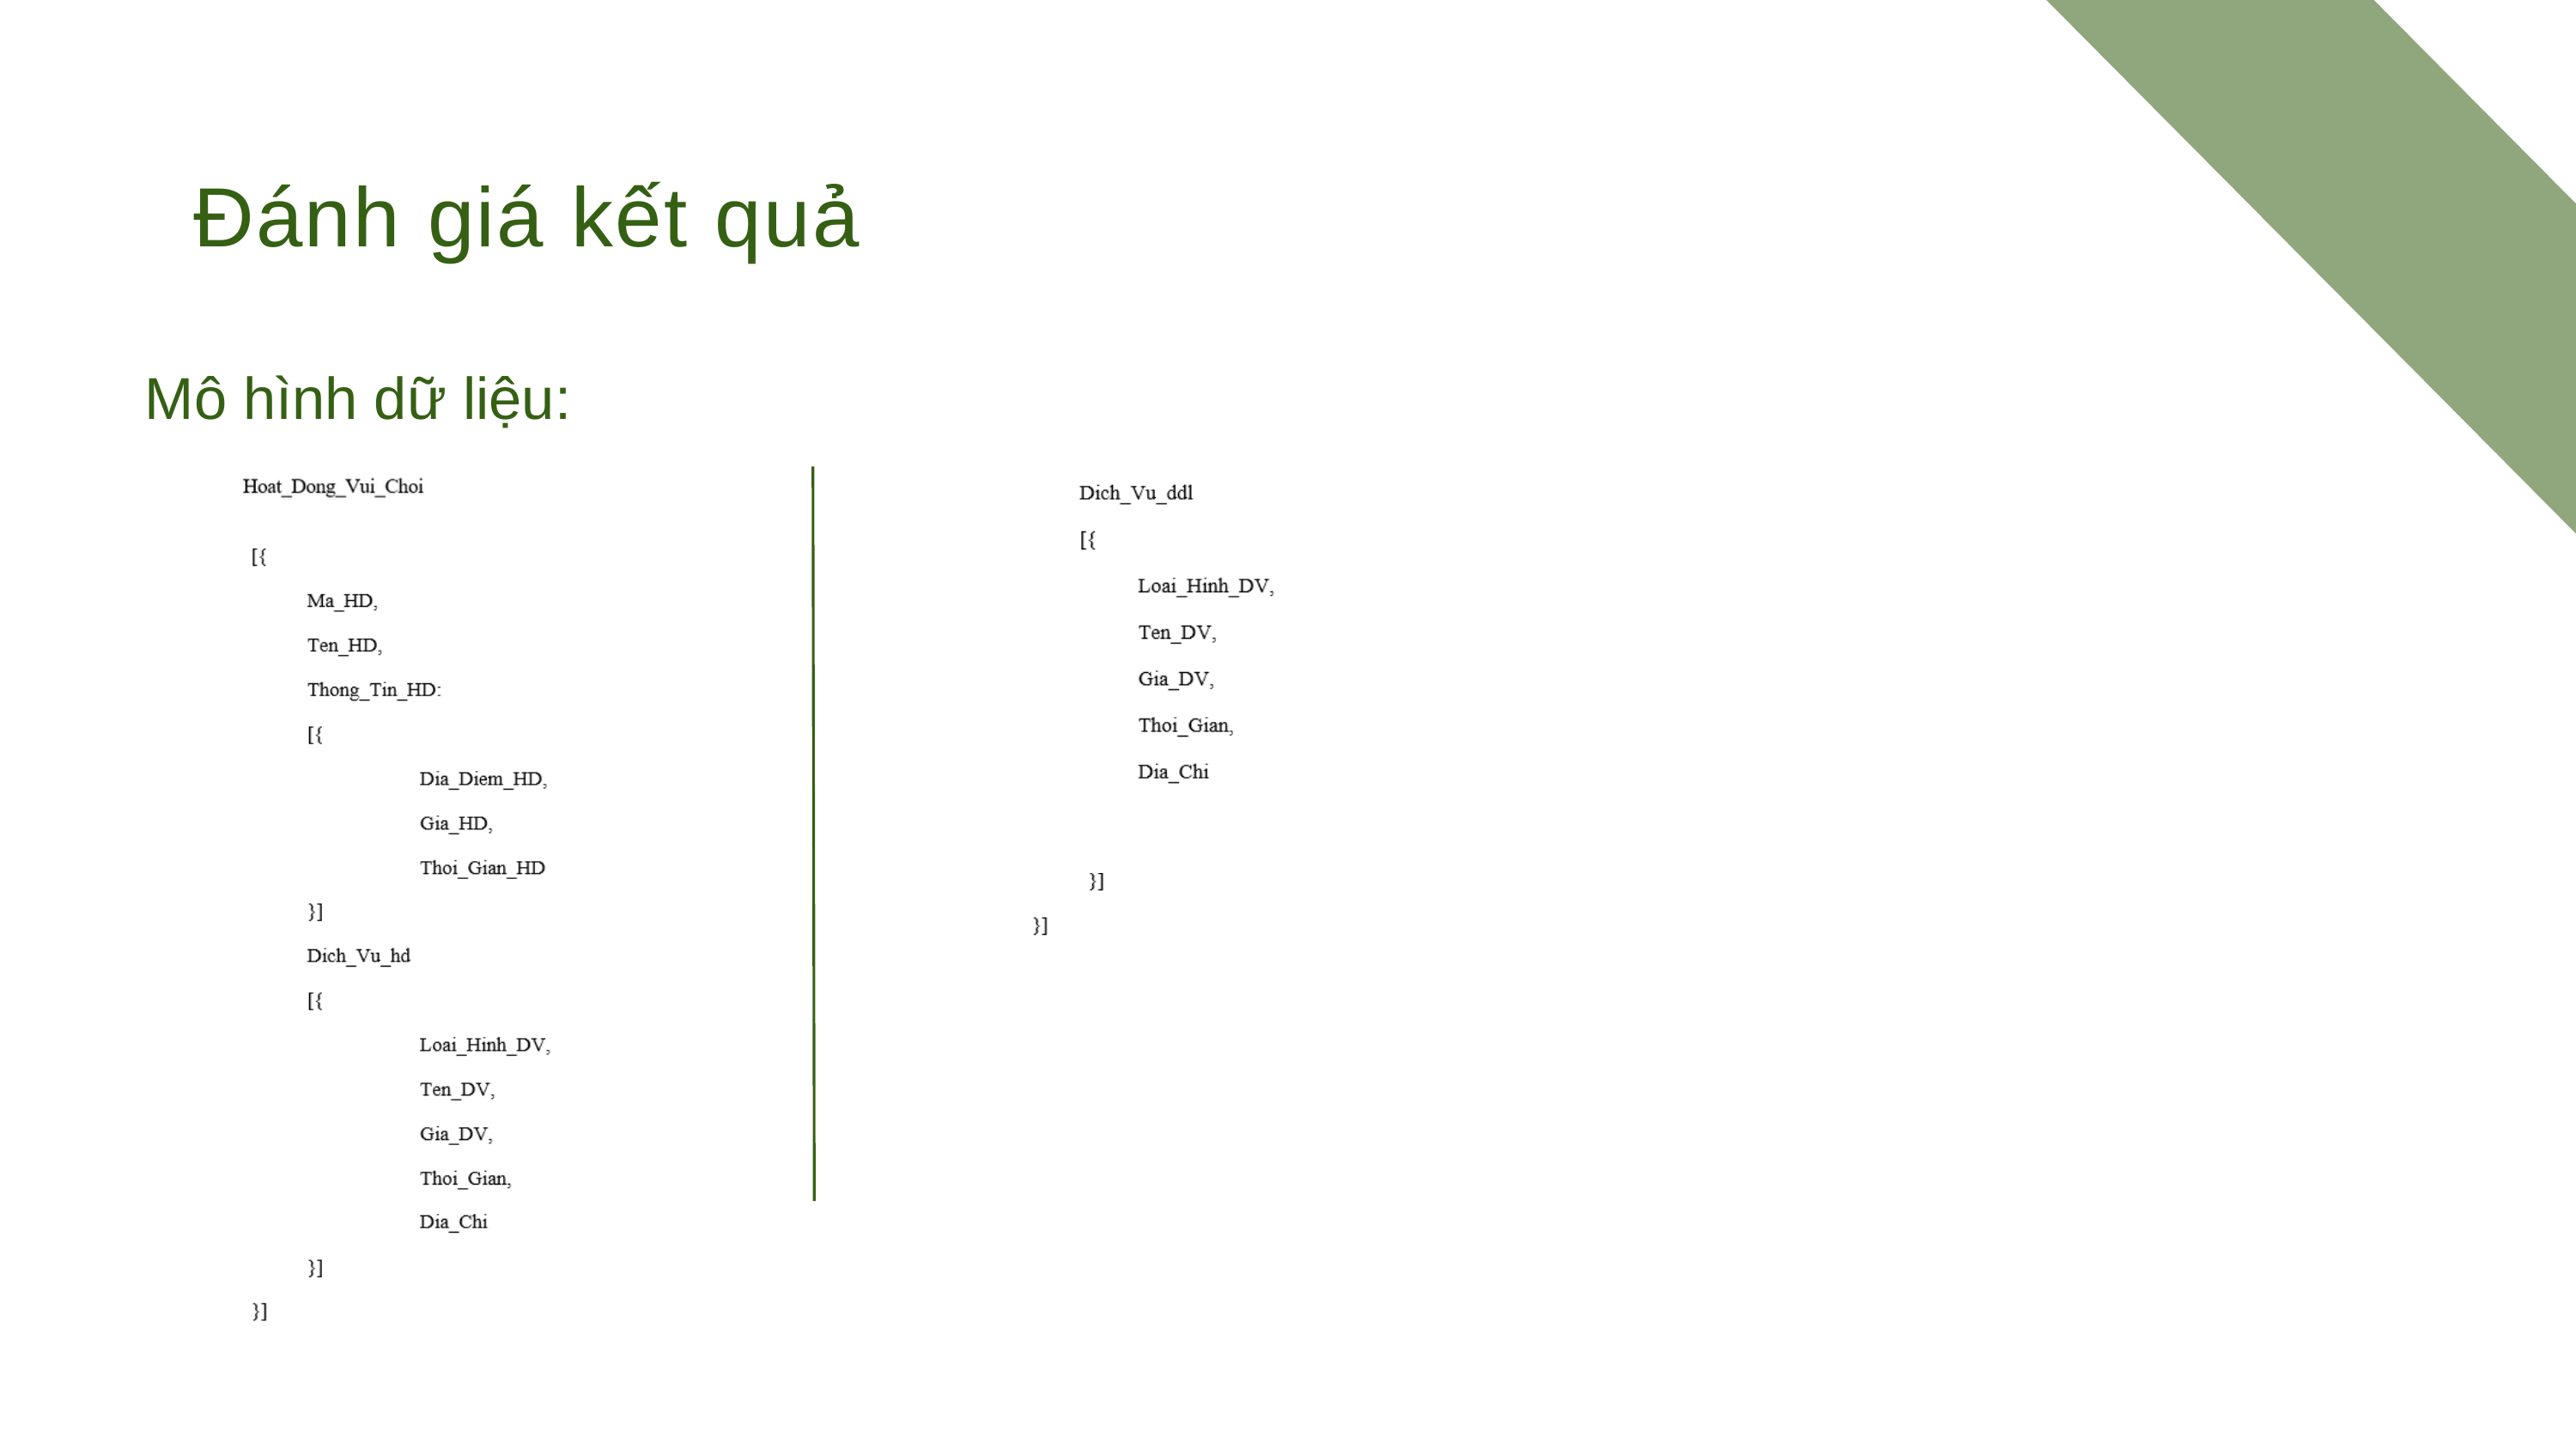

Đánh giá kết quả
Mô hình dữ liệu: